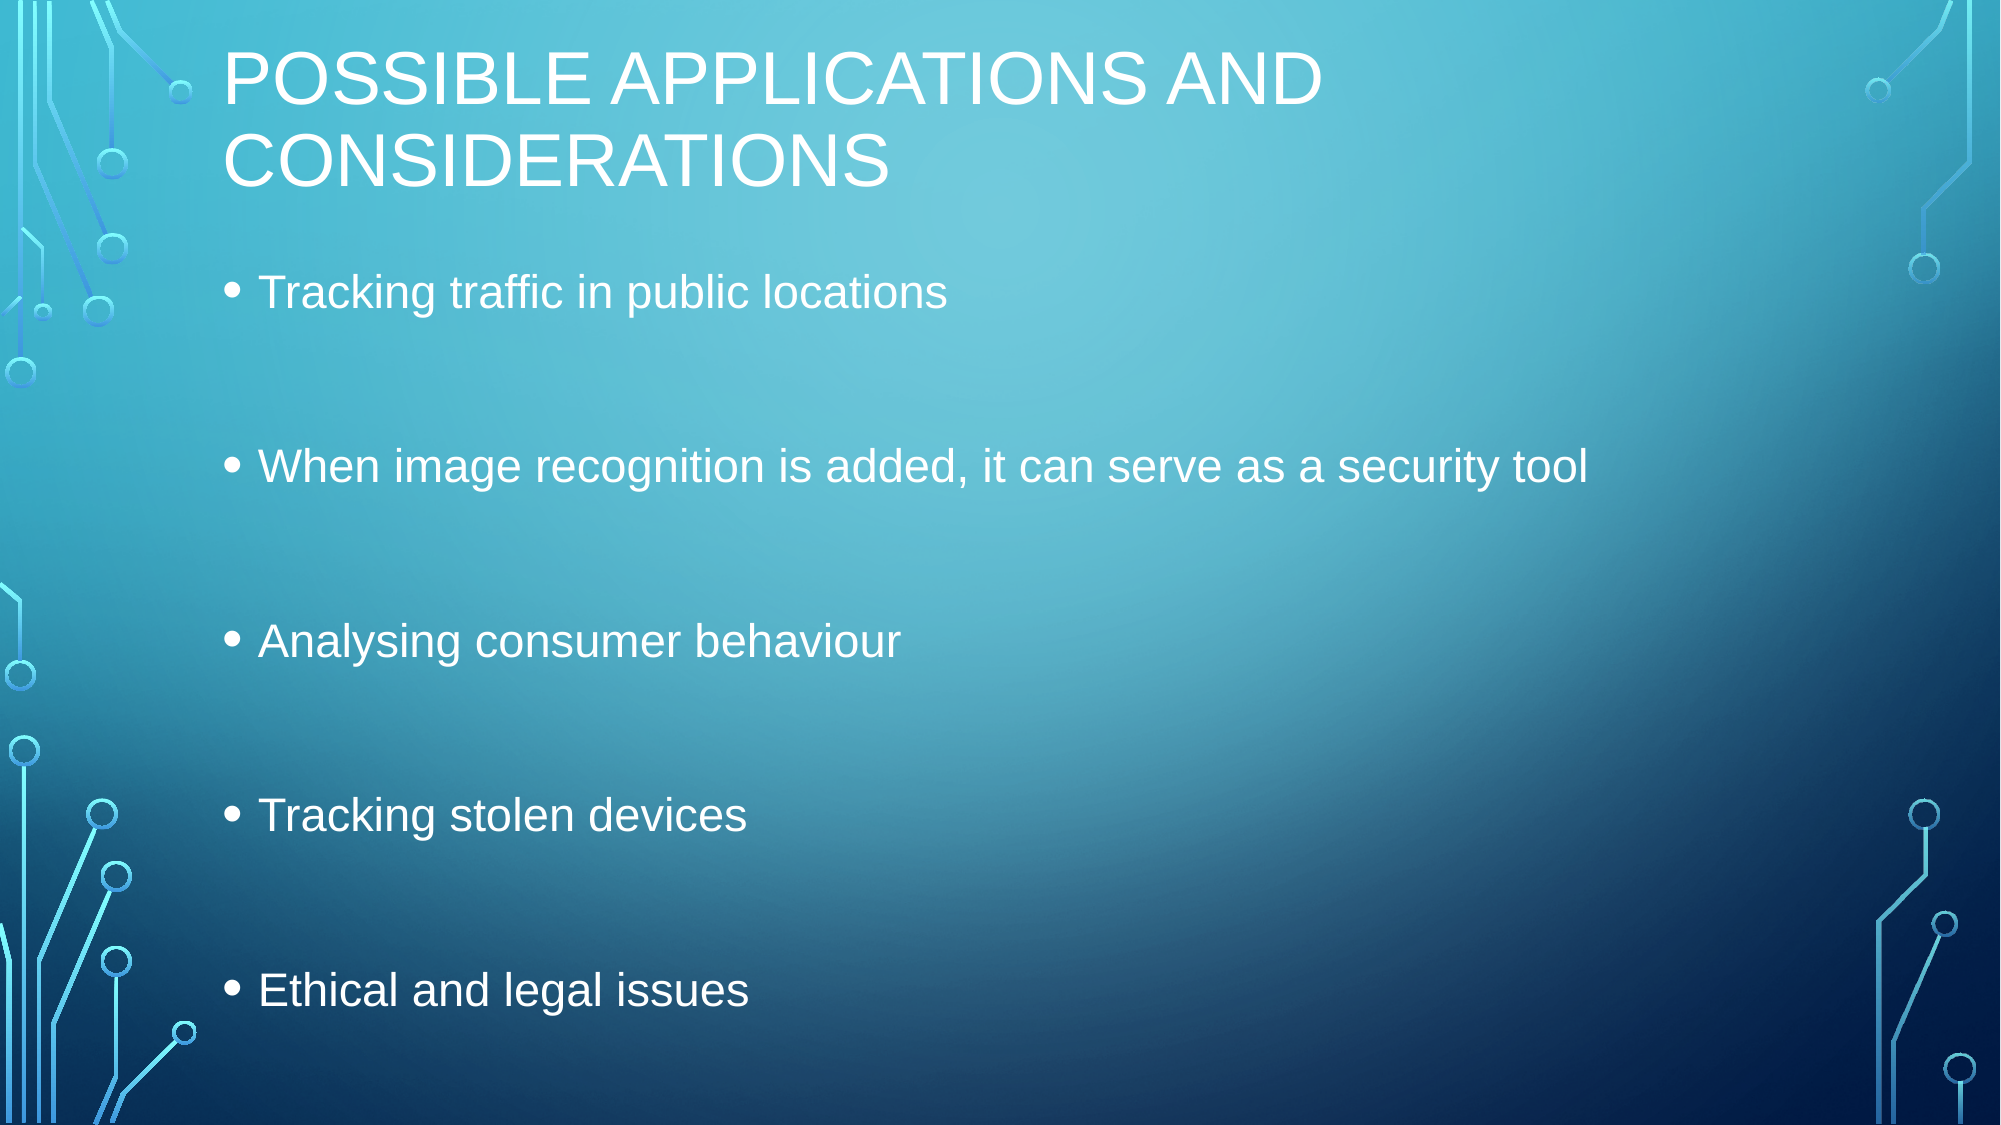

# Possible applications and considerations
Tracking traffic in public locations

When image recognition is added, it can serve as a security tool

Analysing consumer behaviour

Tracking stolen devices

Ethical and legal issues